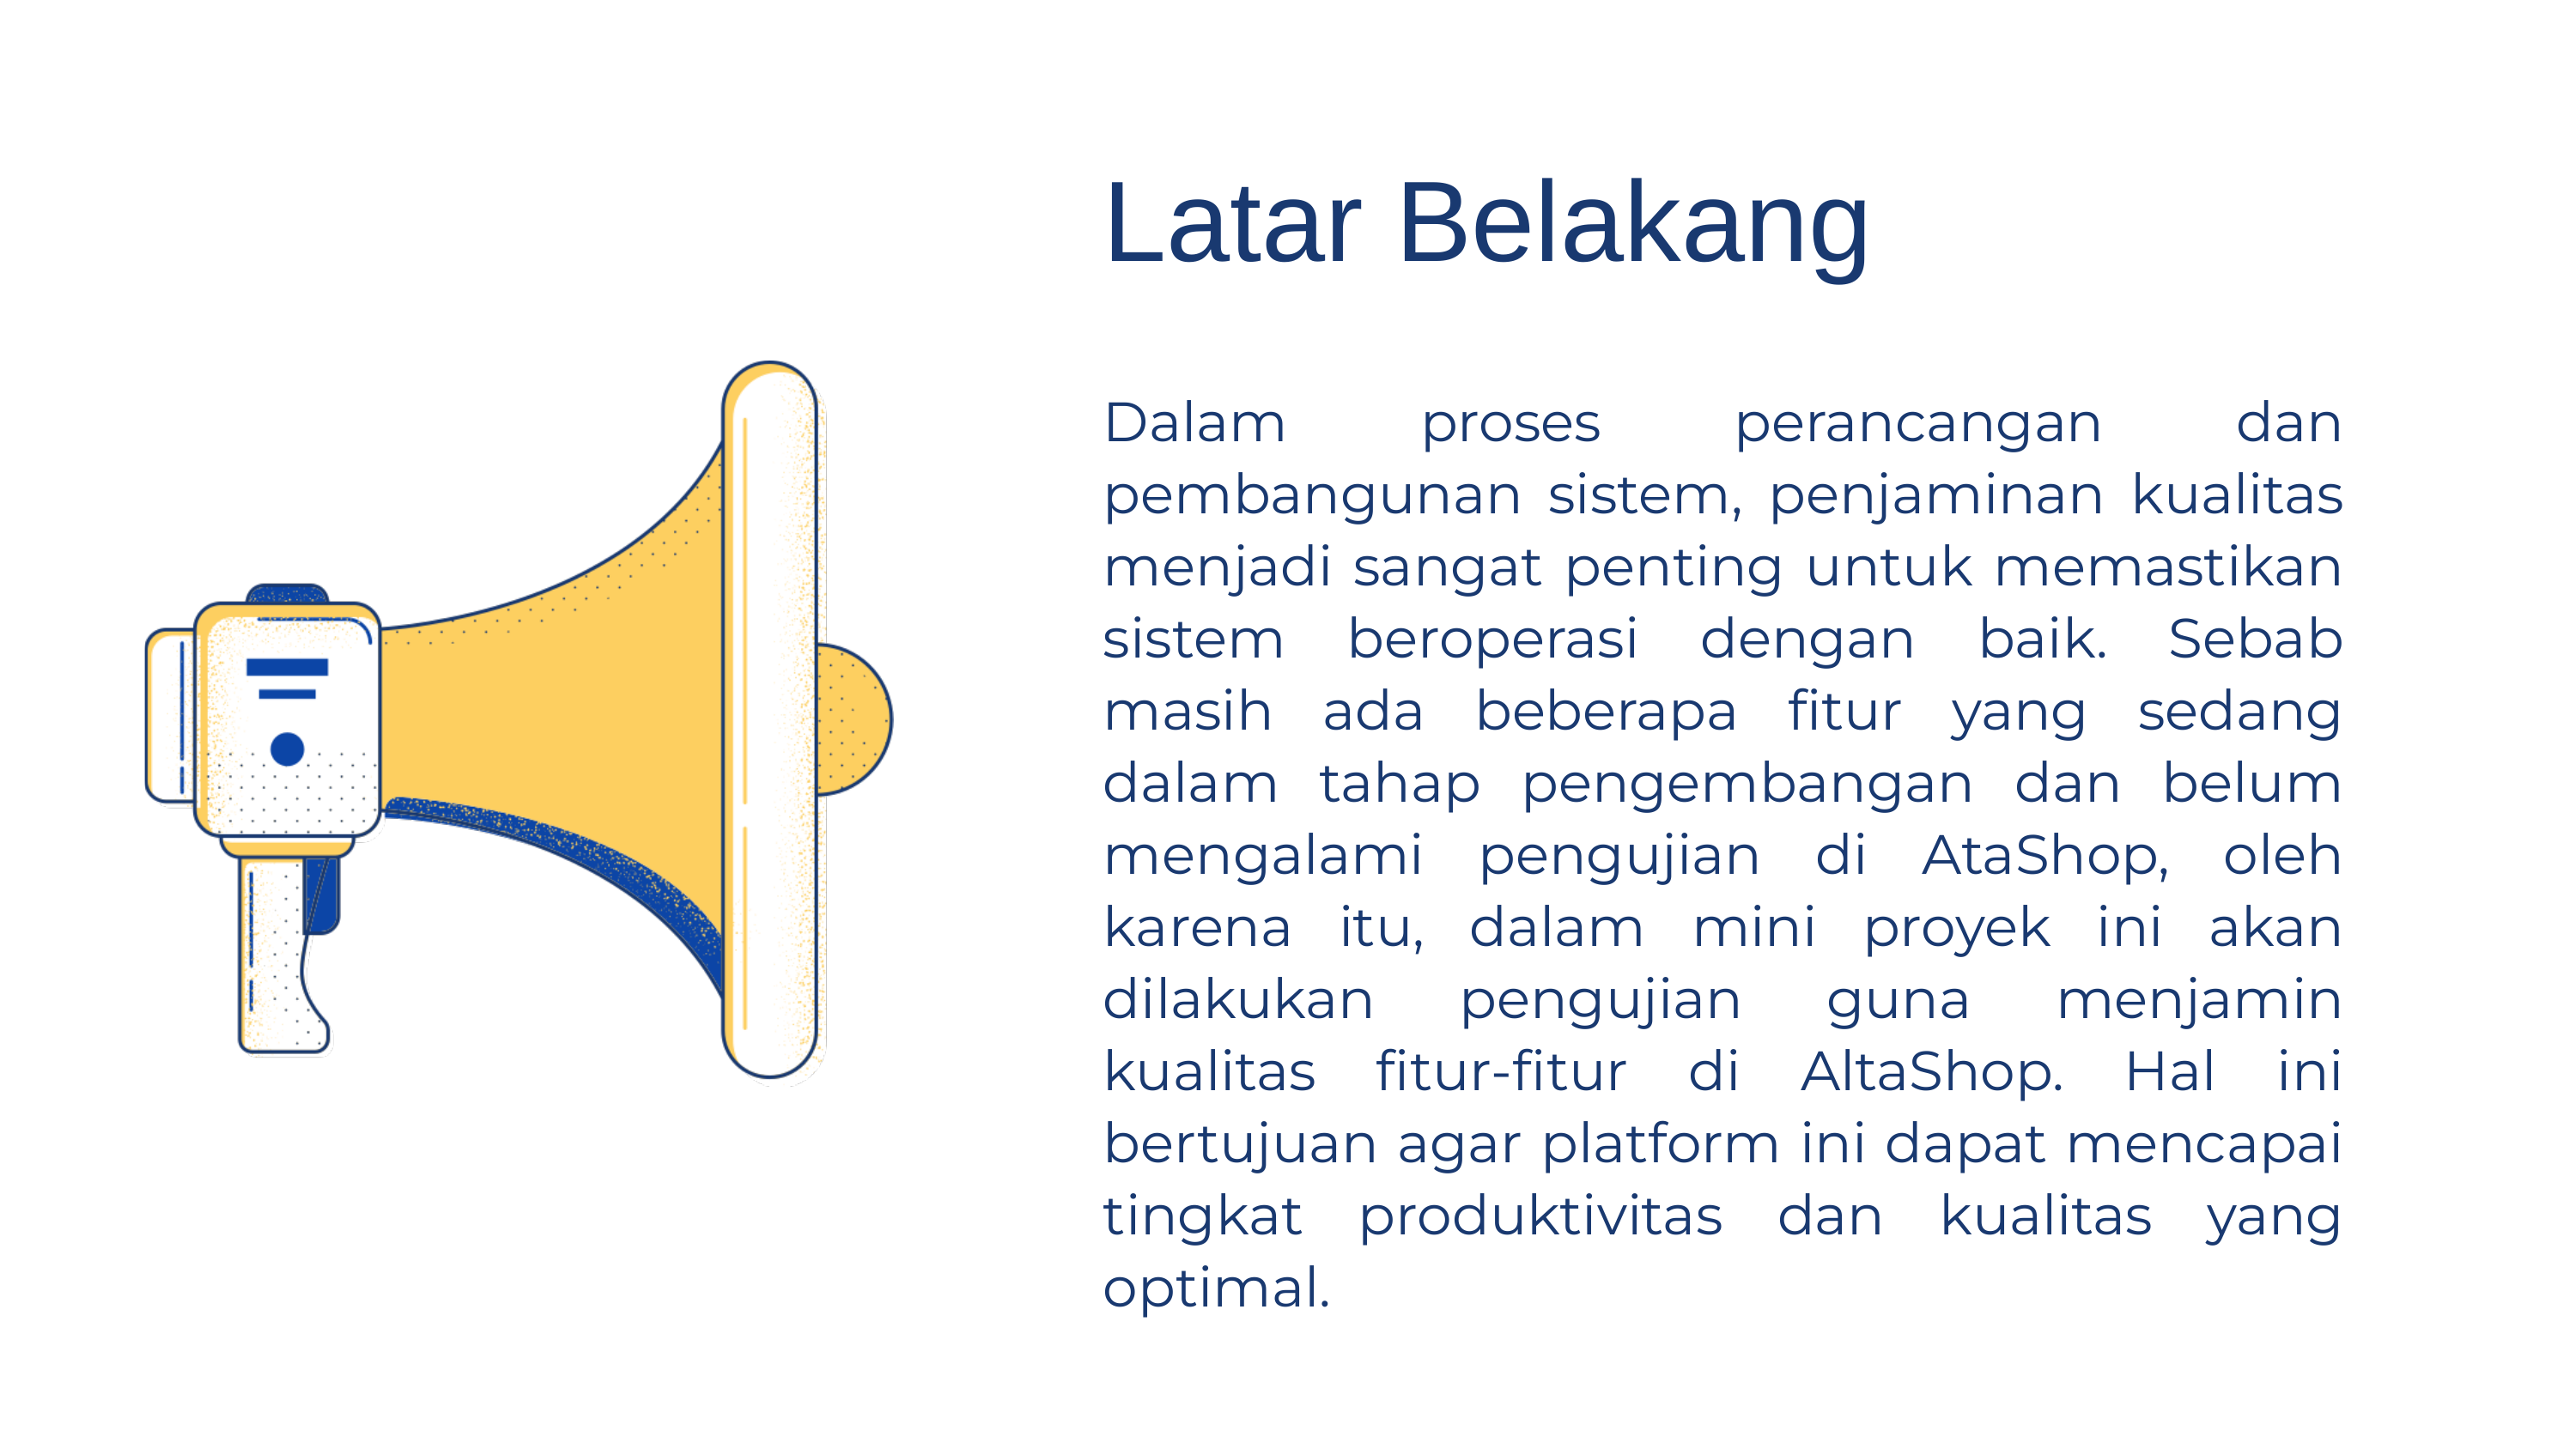

Latar Belakang

Dalam proses perancangan dan pembangunan sistem, penjaminan kualitas menjadi sangat penting untuk memastikan sistem beroperasi dengan baik. Sebab masih ada beberapa fitur yang sedang dalam tahap pengembangan dan belum mengalami pengujian di AtaShop, oleh karena itu, dalam mini proyek ini akan dilakukan pengujian guna menjamin kualitas fitur-fitur di AltaShop. Hal ini bertujuan agar platform ini dapat mencapai tingkat produktivitas dan kualitas yang optimal.